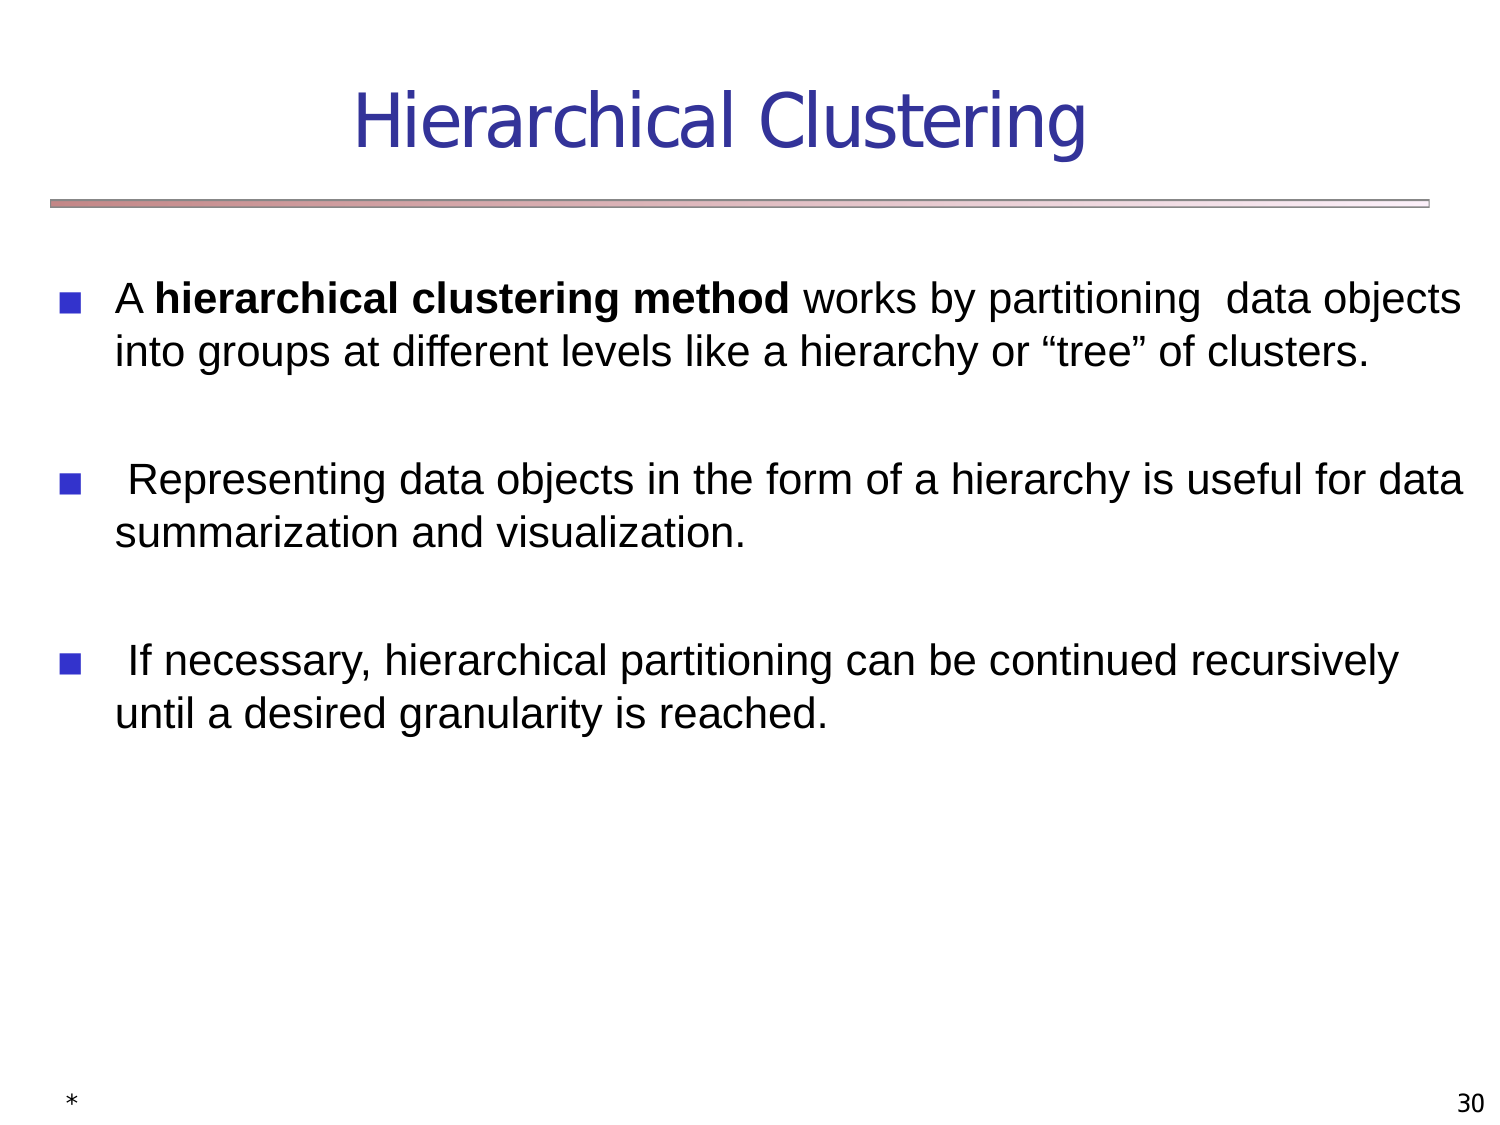

# Hierarchical Clustering
A hierarchical clustering method works by partitioning  data objects into groups at different levels like a hierarchy or “tree” of clusters.

 Representing data objects in the form of a hierarchy is useful for data summarization and visualization.

 If necessary, hierarchical partitioning can be continued recursively until a desired granularity is reached.

*
30